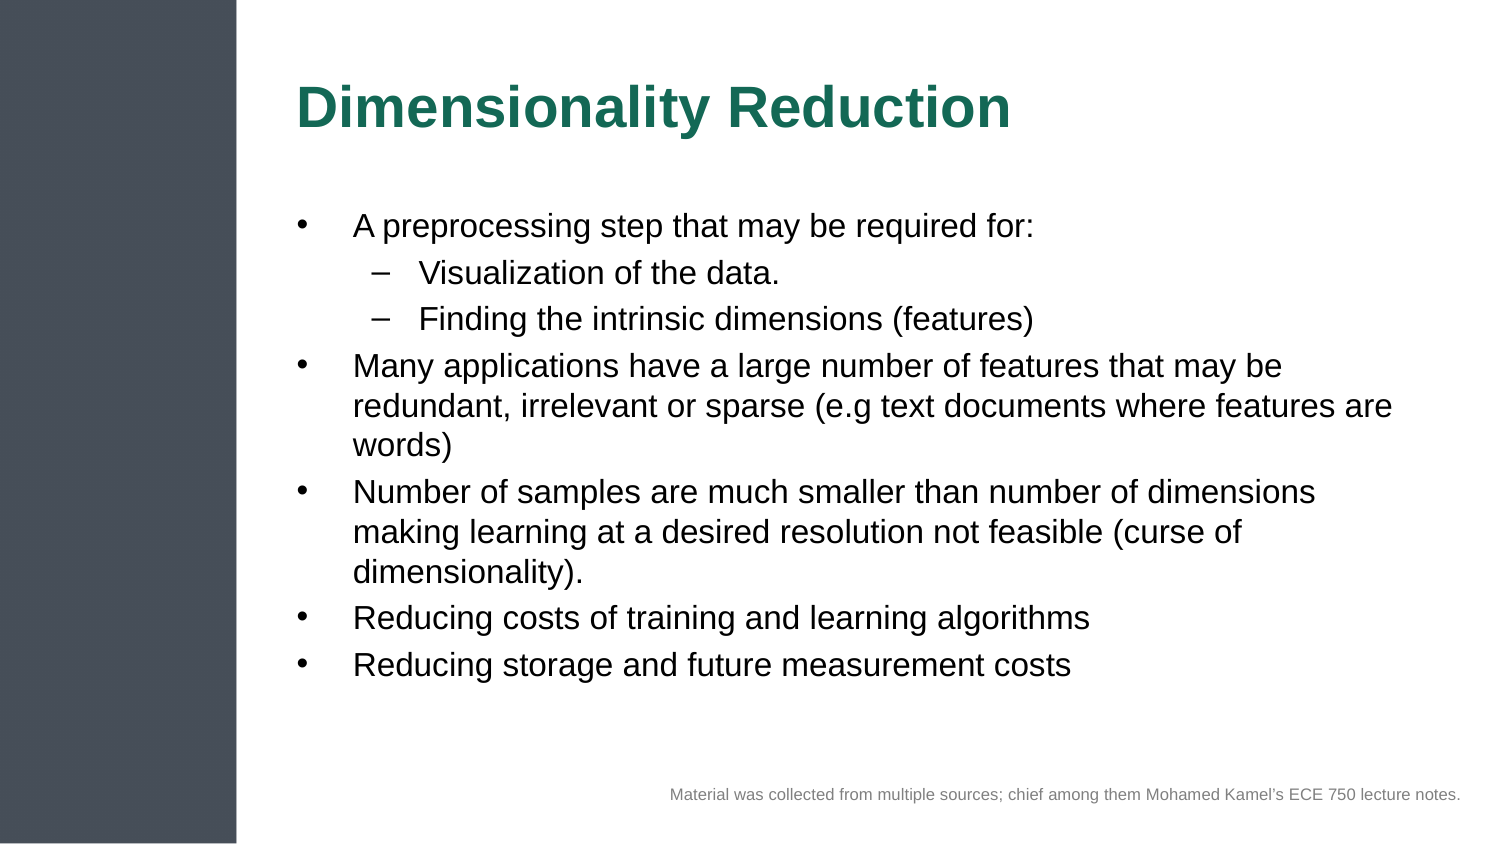

# Dimensionality Reduction
A preprocessing step that may be required for:
Visualization of the data.
Finding the intrinsic dimensions (features)
Many applications have a large number of features that may be redundant, irrelevant or sparse (e.g text documents where features are words)
Number of samples are much smaller than number of dimensions making learning at a desired resolution not feasible (curse of dimensionality).
Reducing costs of training and learning algorithms
Reducing storage and future measurement costs

Material was collected from multiple sources; chief among them Mohamed Kamel’s ECE 750 lecture notes.